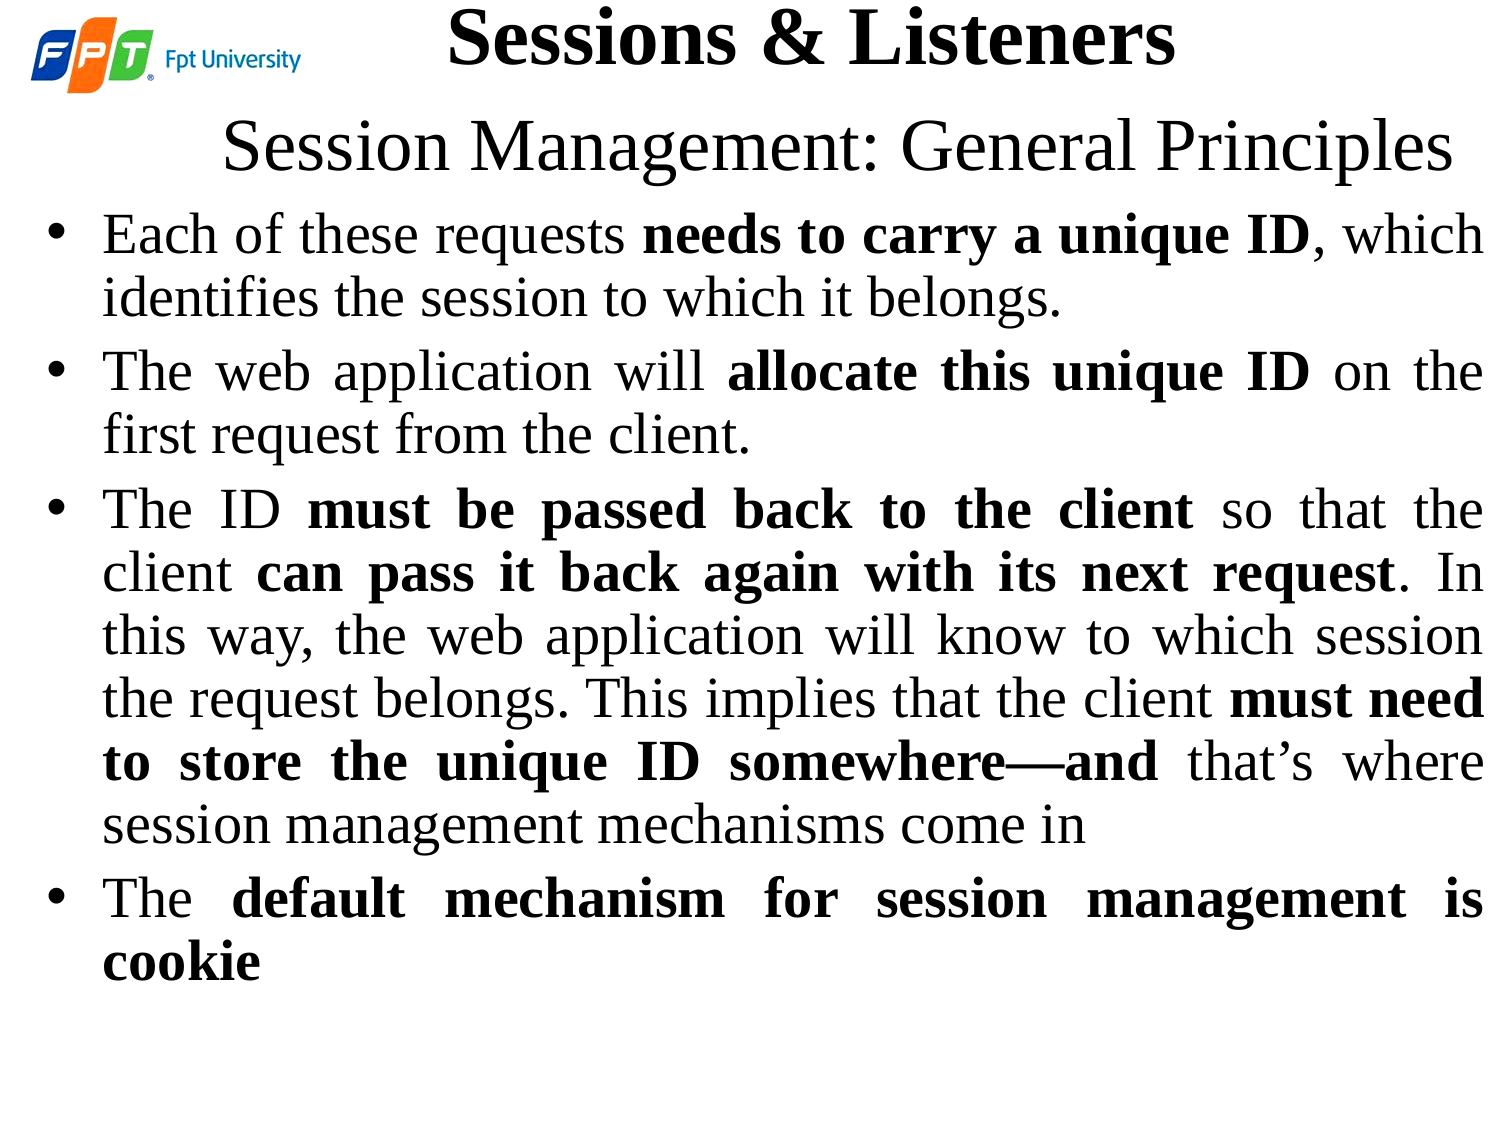

Sessions & Listeners
 Session Management: General Principles
Each of these requests needs to carry a unique ID, which identifies the session to which it belongs.
The web application will allocate this unique ID on the first request from the client.
The ID must be passed back to the client so that the client can pass it back again with its next request. In this way, the web application will know to which session the request belongs. This implies that the client must need to store the unique ID somewhere—and that’s where session management mechanisms come in
The default mechanism for session management is cookie